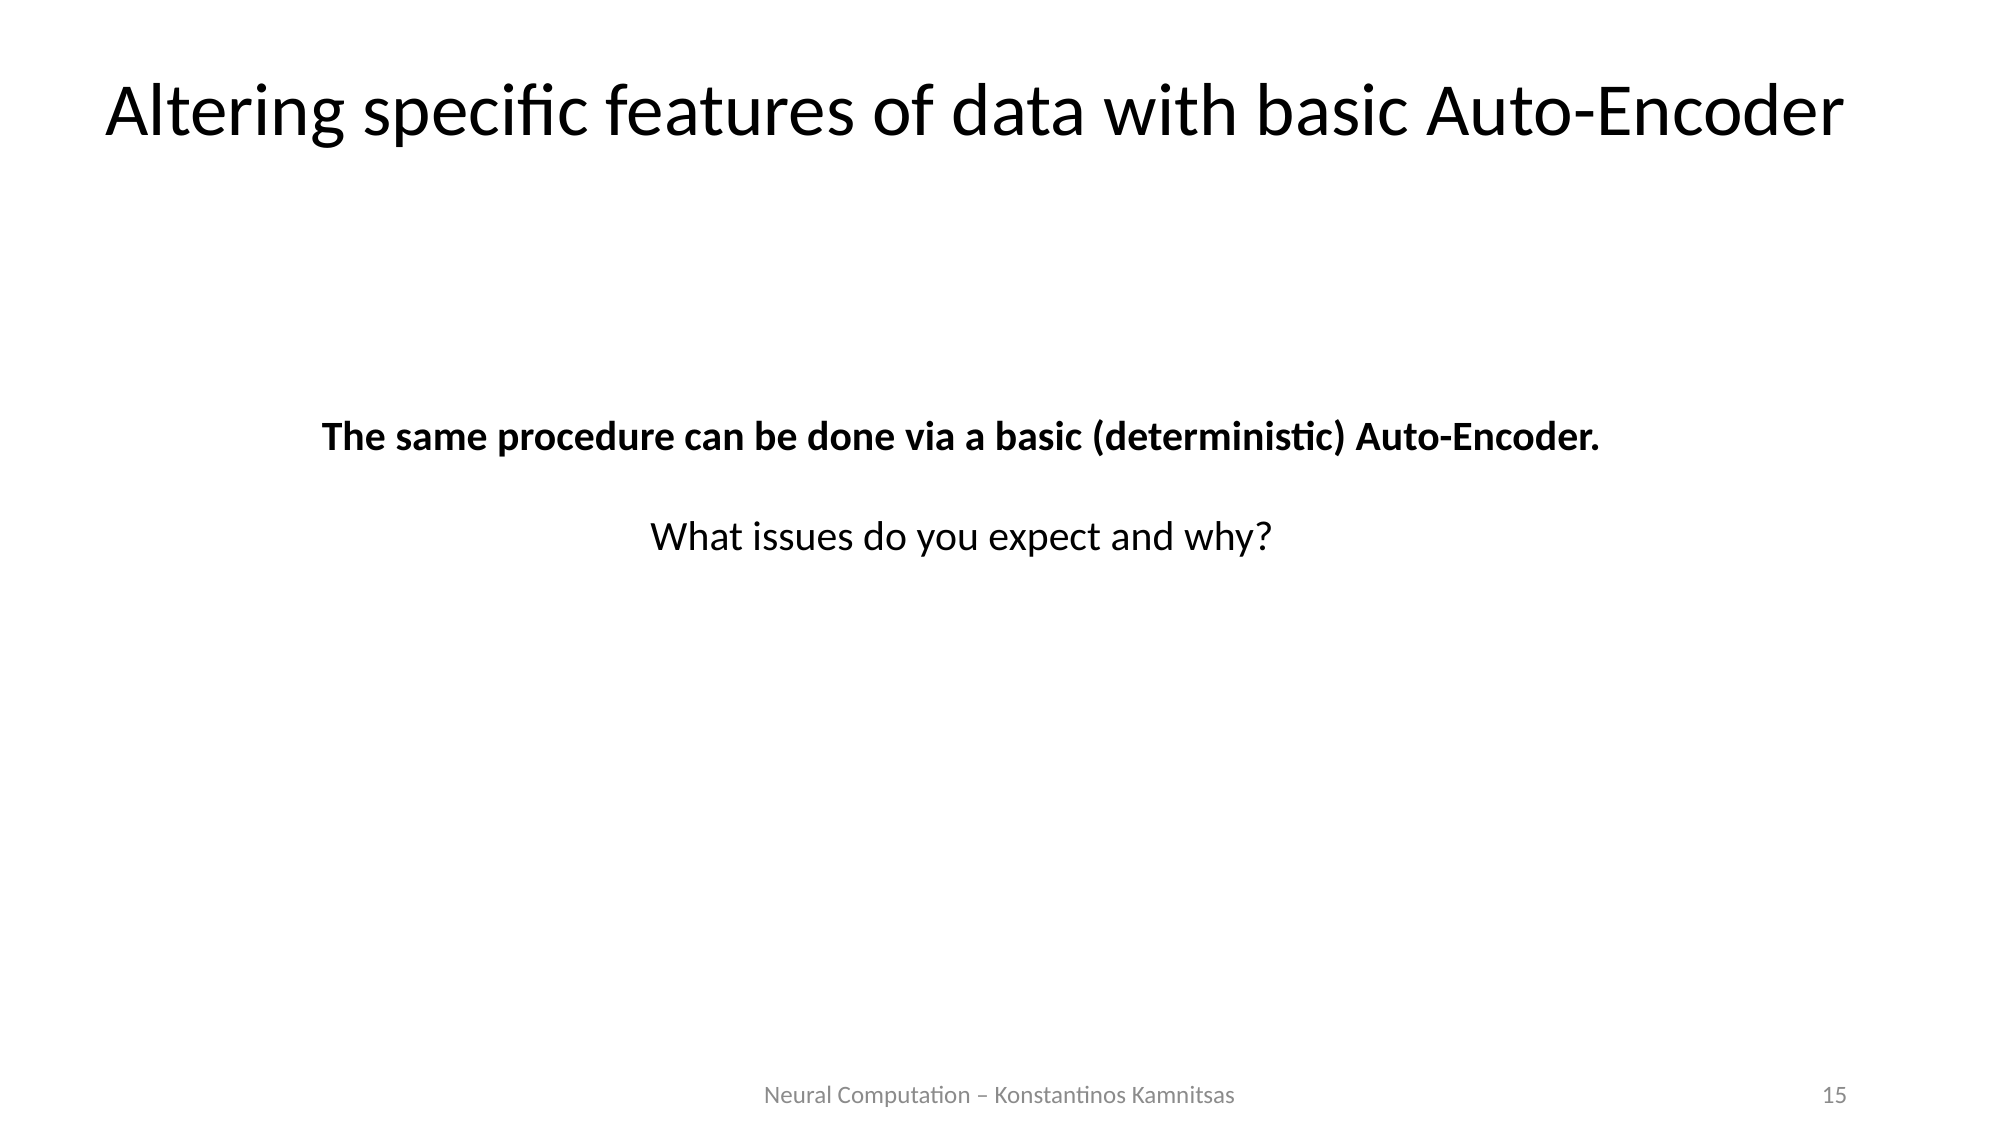

# Altering specific features of data with basic Auto-Encoder
The same procedure can be done via a basic (deterministic) Auto-Encoder.

What issues do you expect and why?
Neural Computation – Konstantinos Kamnitsas
15